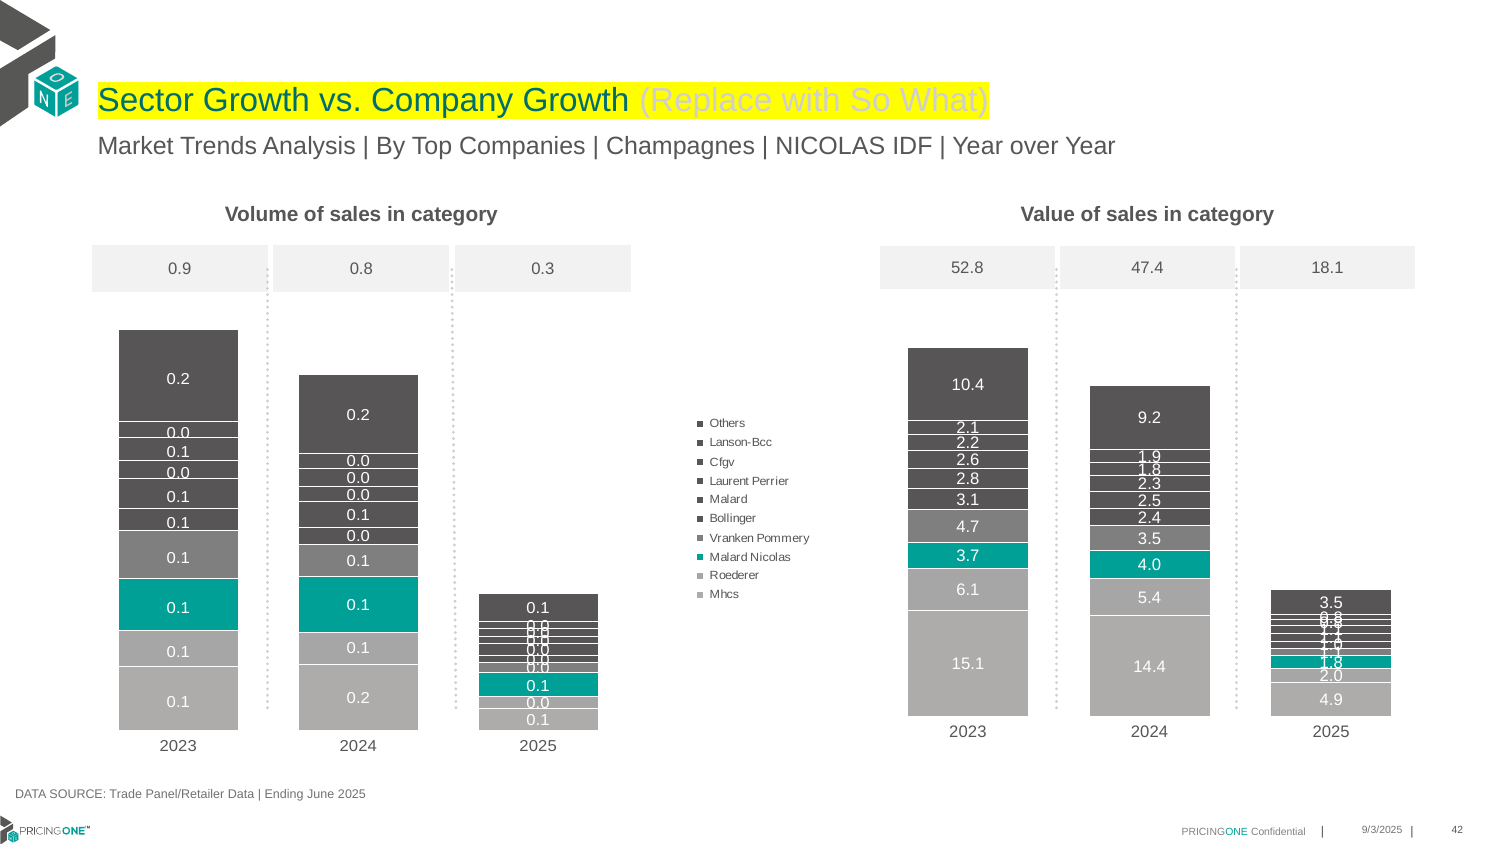

# Sector Growth vs. Company Growth (Replace with So What)
Market Trends Analysis | By Top Companies | Champagnes | NICOLAS IDF | Year over Year
| Value of sales in category |  |  |
| --- | --- | --- |
| 52.8 | 47.4 | 18.1 |
| Volume of sales in category |  |  |
| --- | --- | --- |
| 0.9 | 0.8 | 0.3 |

### Chart

| Category | Mhcs | Roederer | Malard Nicolas | Vranken Pommery | Bollinger | Malard | Laurent Perrier | Cfgv | Lanson-Bcc | Others |
|---|---|---|---|---|---|---|---|---|---|---|
| 2023 | 15.067943 | 6.105634 | 3.6751 | 4.710379 | 3.102722 | 2.796281 | 2.647715 | 2.206439 | 2.060266 | 10.415008 |
| 2024 | 14.354738 | 5.364826 | 4.045289 | 3.533293 | 2.443992 | 2.487287 | 2.282878 | 1.806399 | 1.853072 | 9.222945 |
| 2025 | 4.857368 | 2.007579 | 1.762935 | 1.098721 | 1.026635 | 1.137808 | 1.092955 | 0.802663 | 0.798711 | 3.495727 |

### Chart

| Category | Mhcs | Roederer | Malard Nicolas | Vranken Pommery | Bollinger | Malard | Laurent Perrier | Cfgv | Lanson-Bcc | Others |
|---|---|---|---|---|---|---|---|---|---|---|
| 2023 | 0.147257 | 0.084782 | 0.119645 | 0.109355 | 0.051672 | 0.069824 | 0.039555 | 0.054945 | 0.035773 | 0.213172 |
| 2024 | 0.153833 | 0.073701 | 0.127052 | 0.075595 | 0.039102 | 0.059178 | 0.034468 | 0.042718 | 0.03255 | 0.182788 |
| 2025 | 0.051636 | 0.026203 | 0.055306 | 0.024197 | 0.015888 | 0.027035 | 0.017551 | 0.018682 | 0.014278 | 0.066625 |
DATA SOURCE: Trade Panel/Retailer Data | Ending June 2025

9/3/2025
42